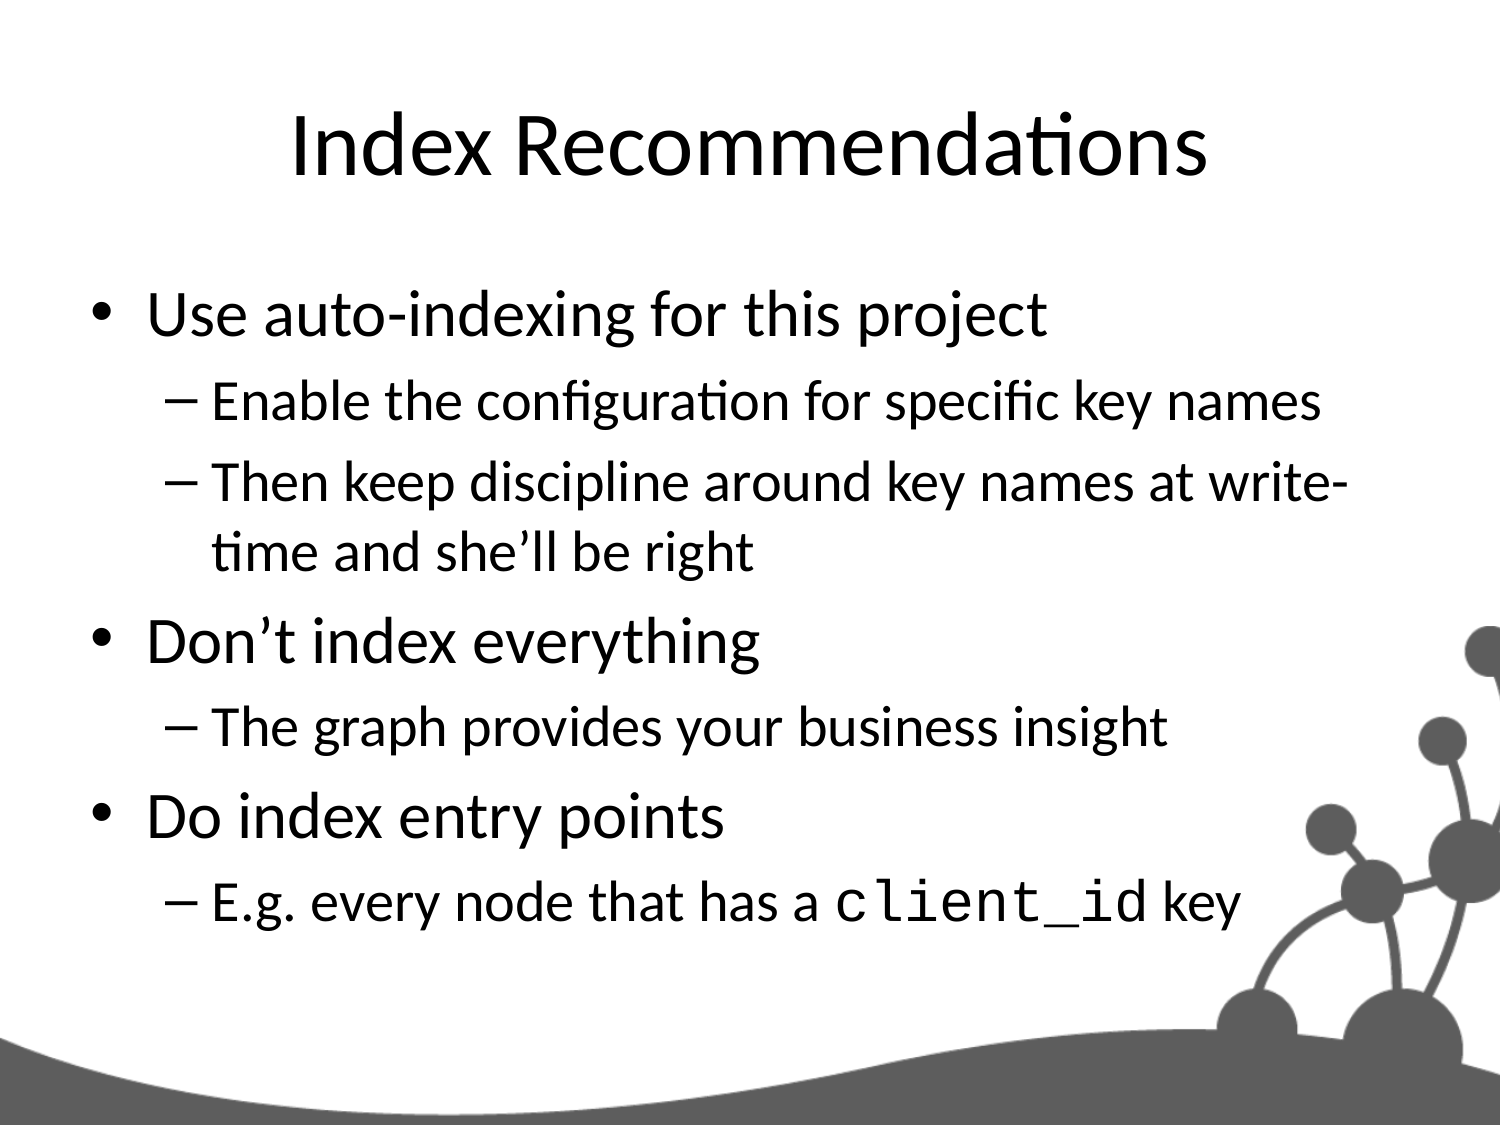

# Index Recommendations
Use auto-indexing for this project
Enable the configuration for specific key names
Then keep discipline around key names at write-time and she’ll be right
Don’t index everything
The graph provides your business insight
Do index entry points
E.g. every node that has a client_id key